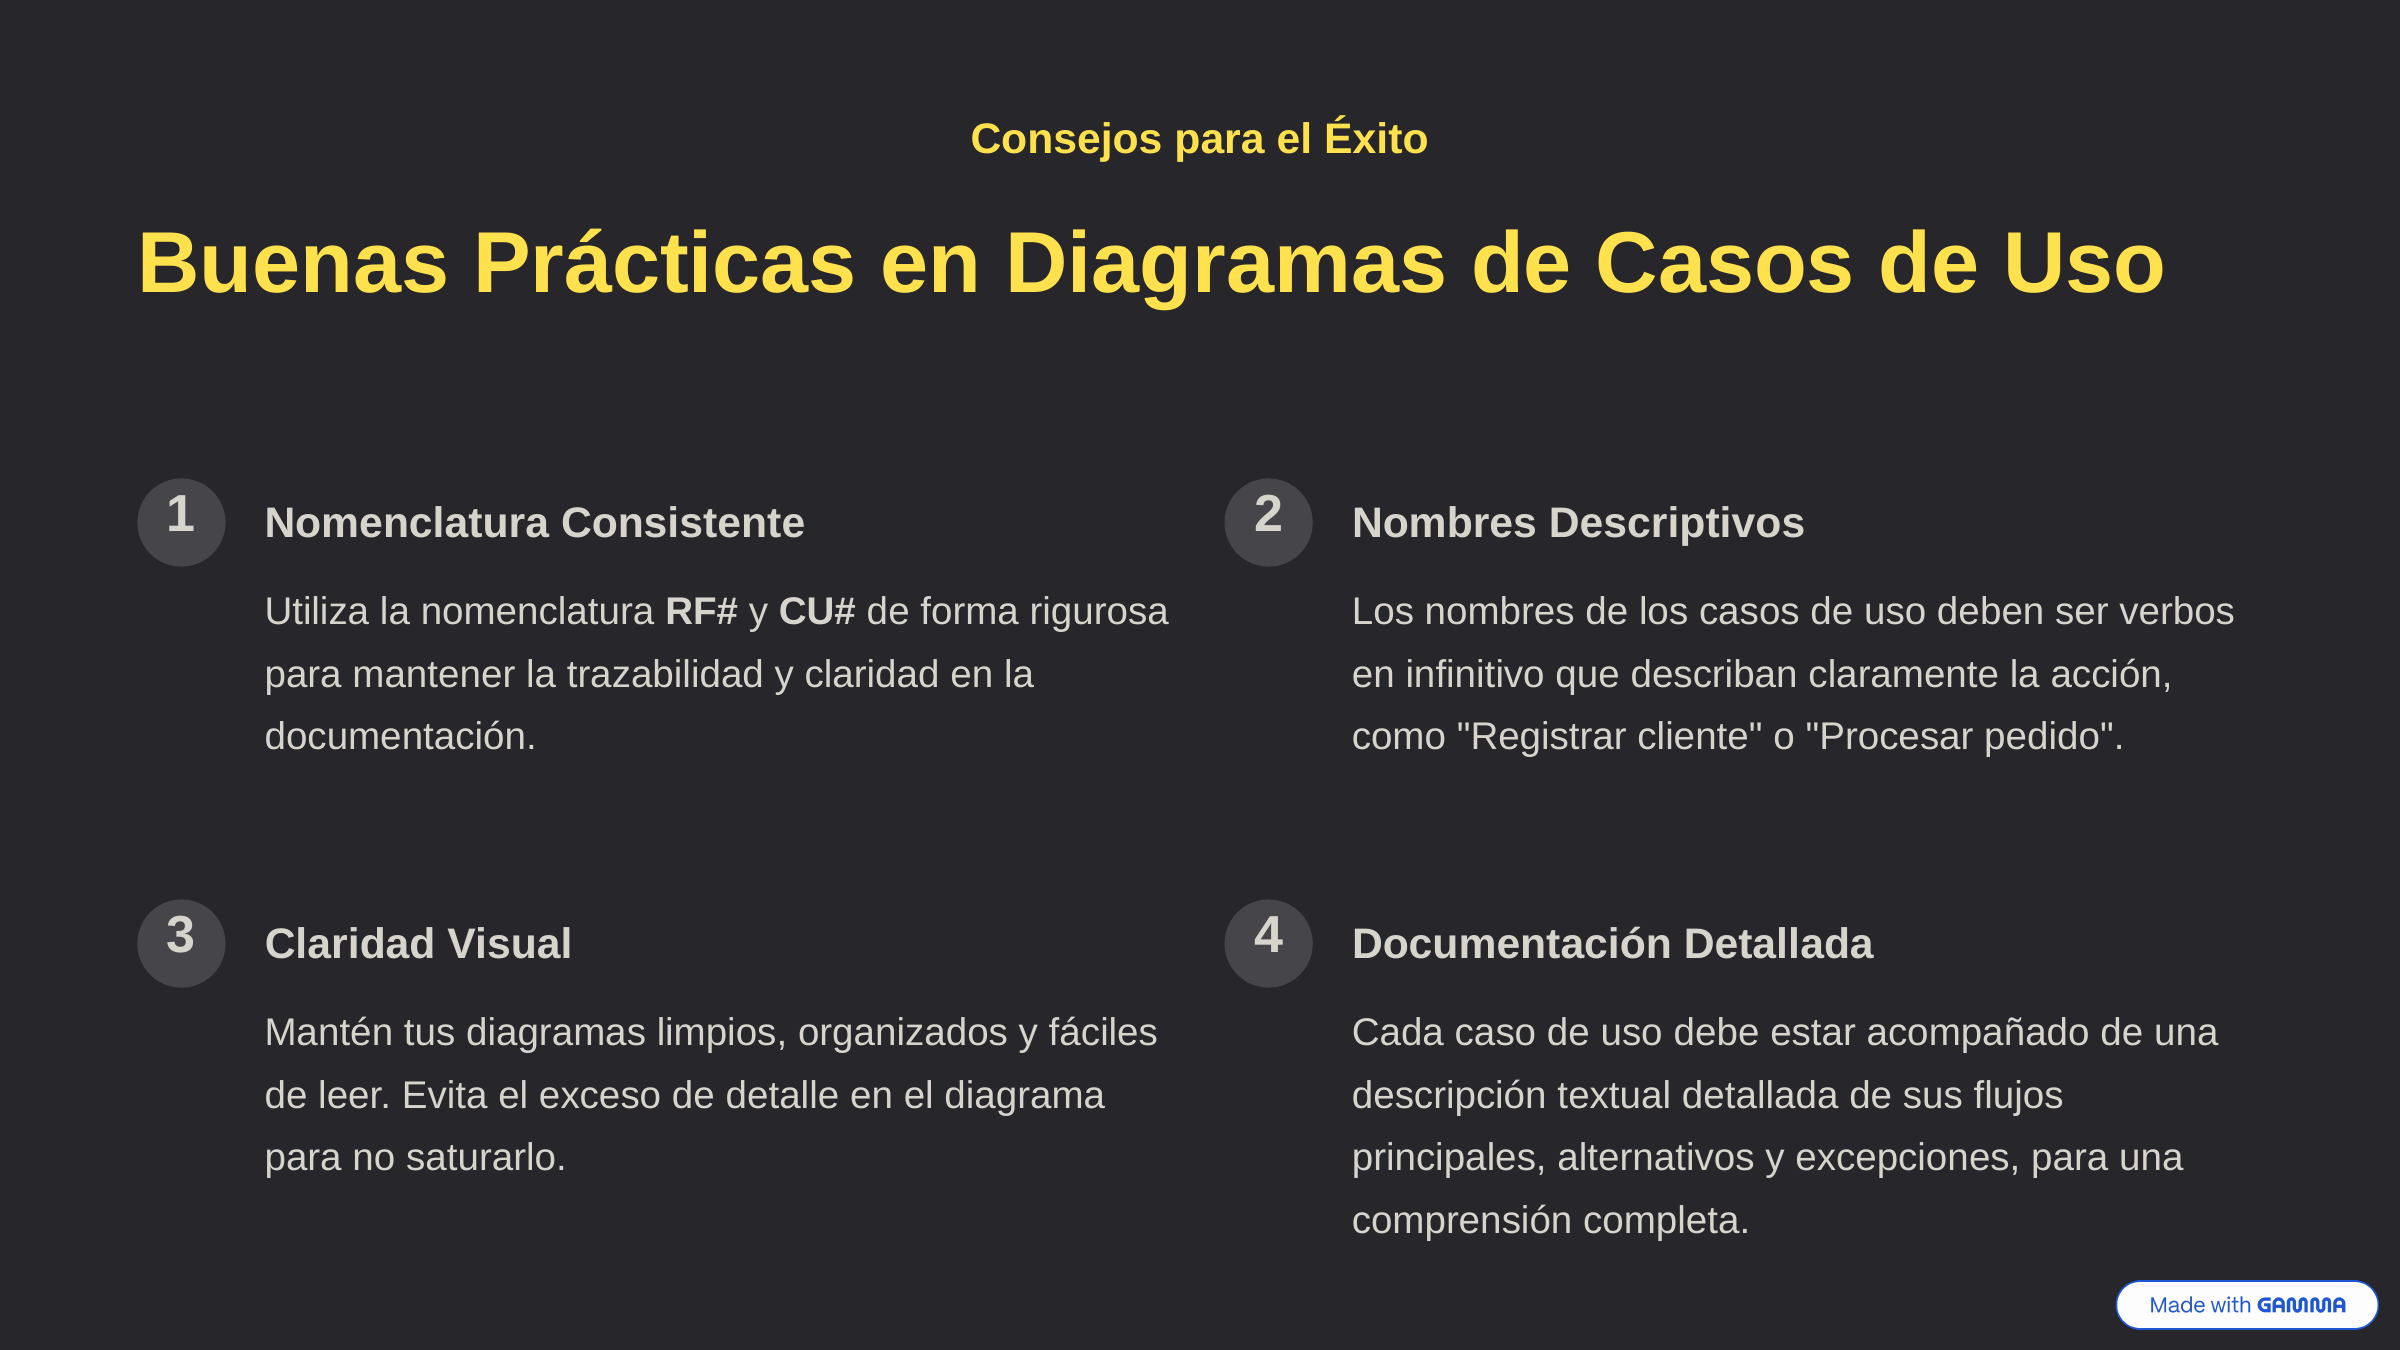

Consejos para el Éxito
Buenas Prácticas en Diagramas de Casos de Uso

1
2
Nomenclatura Consistente
Nombres Descriptivos
Utiliza la nomenclatura RF# y CU# de forma rigurosa para mantener la trazabilidad y claridad en la documentación.
Los nombres de los casos de uso deben ser verbos en infinitivo que describan claramente la acción, como "Registrar cliente" o "Procesar pedido".

3
4
Claridad Visual
Documentación Detallada
Mantén tus diagramas limpios, organizados y fáciles de leer. Evita el exceso de detalle en el diagrama para no saturarlo.
Cada caso de uso debe estar acompañado de una descripción textual detallada de sus flujos principales, alternativos y excepciones, para una comprensión completa.